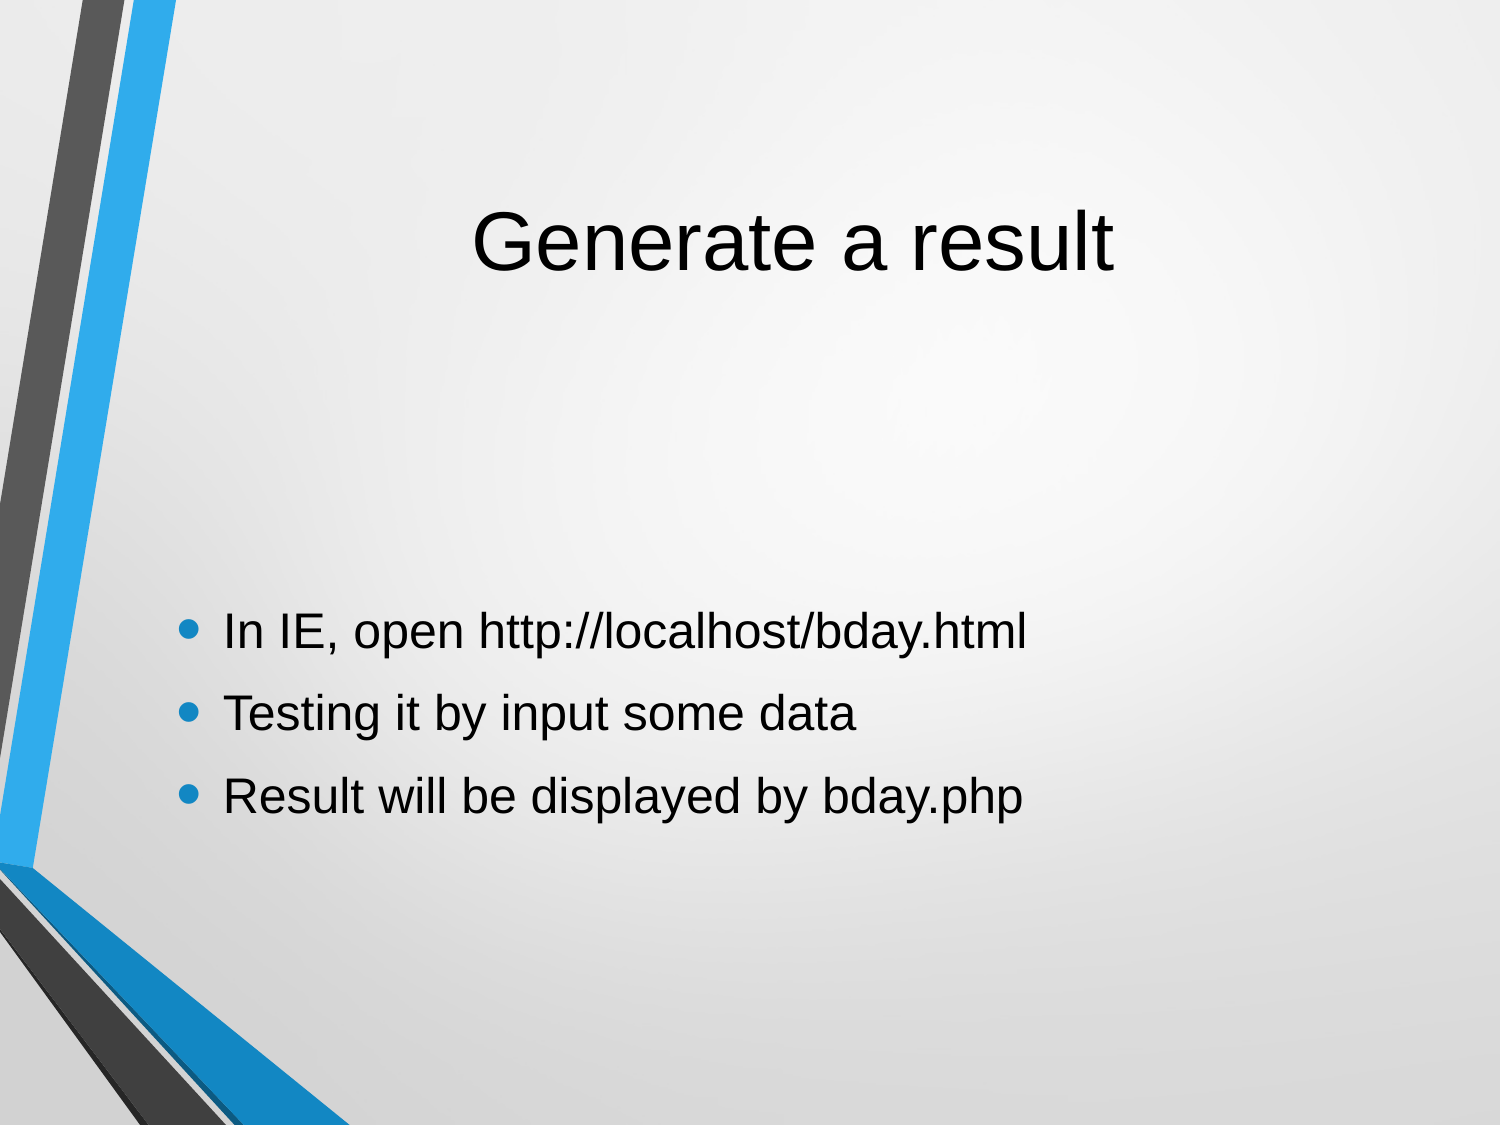

# Generate a result
In IE, open http://localhost/bday.html
Testing it by input some data
Result will be displayed by bday.php